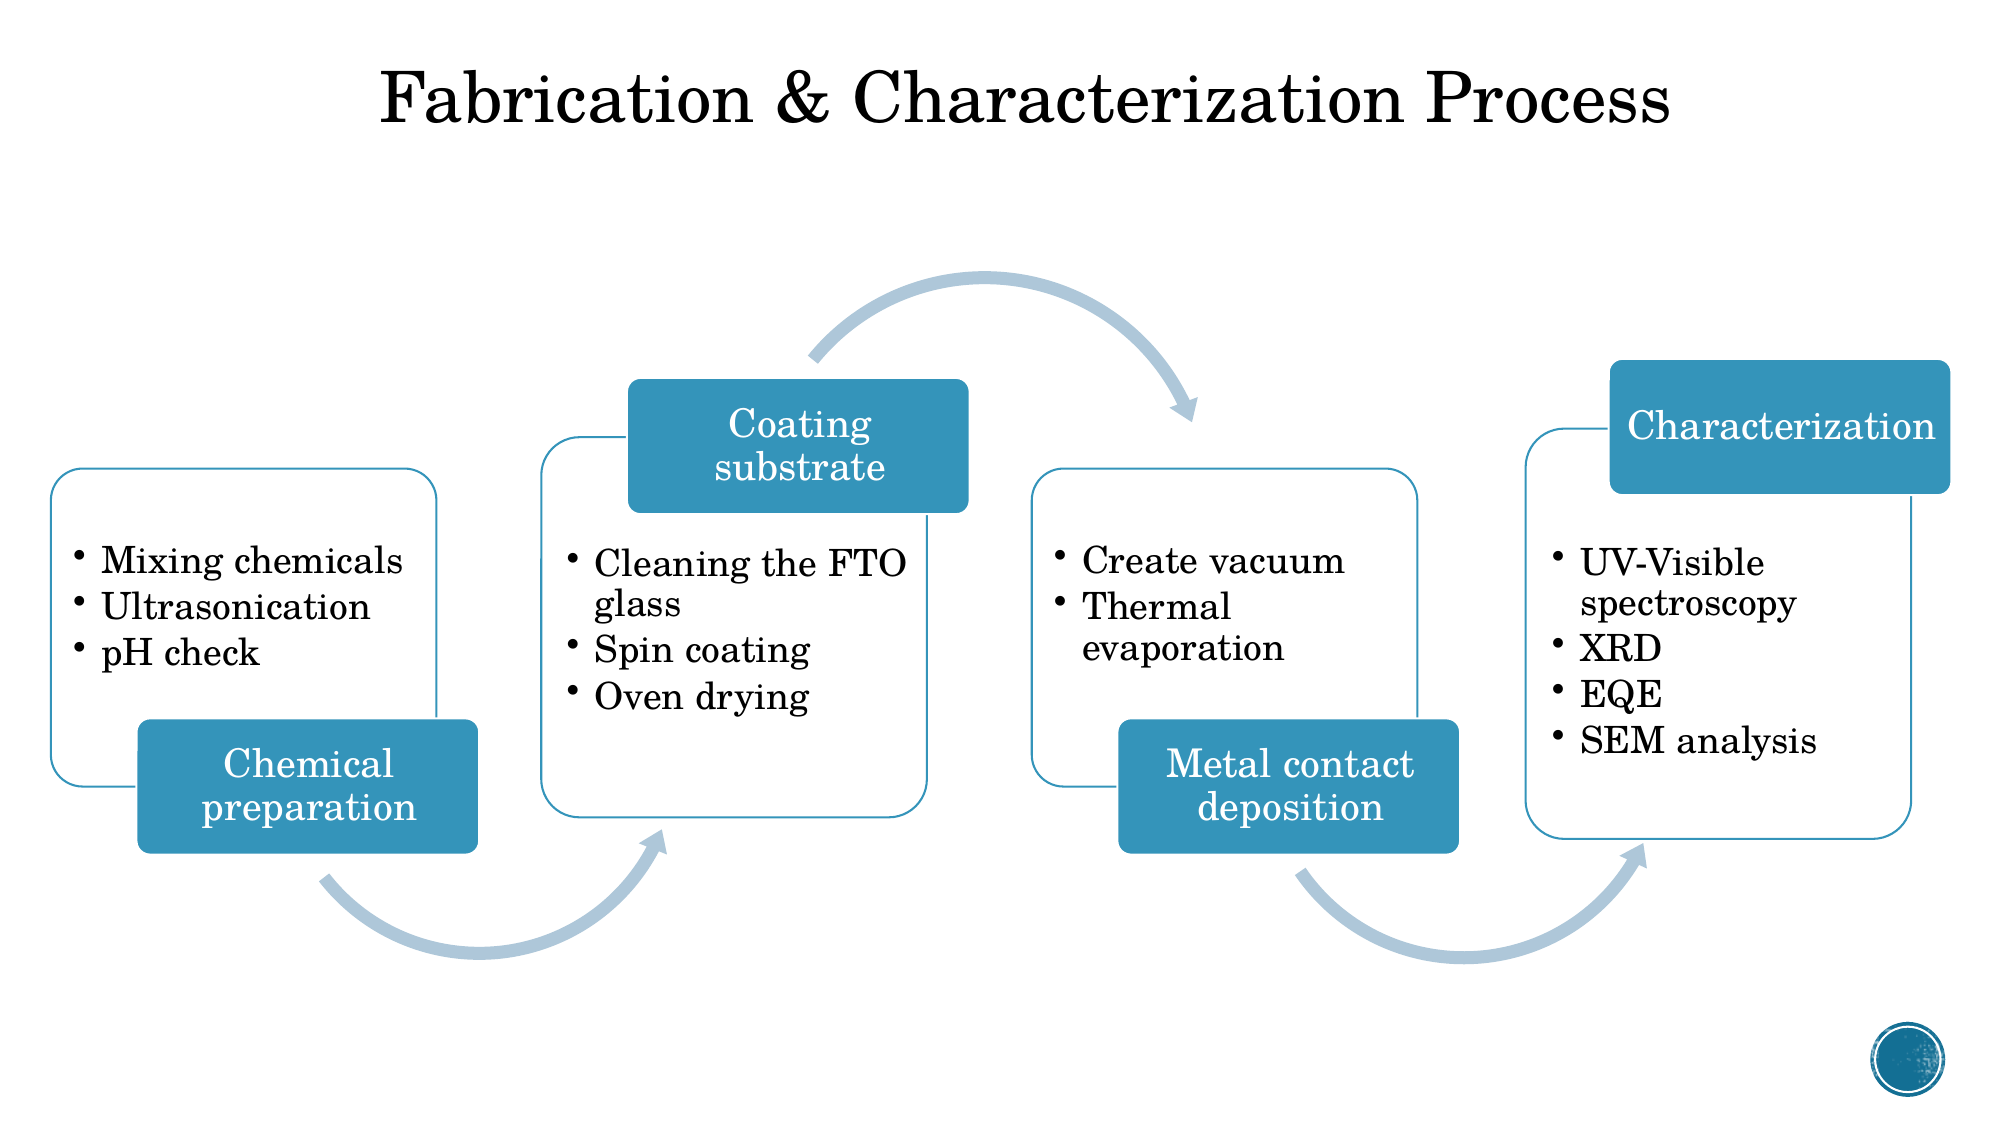

Fabrication & Characterization Process

Mixing chemicals
Ultrasonication
pH check
Chemical preparation
Cleaning the FTO glass
Spin coating
Oven drying

Coating substrate

Create vacuum
Thermal evaporation
Metal contact deposition
UV-Visible spectroscopy
XRD
EQE
SEM analysis
Characterization